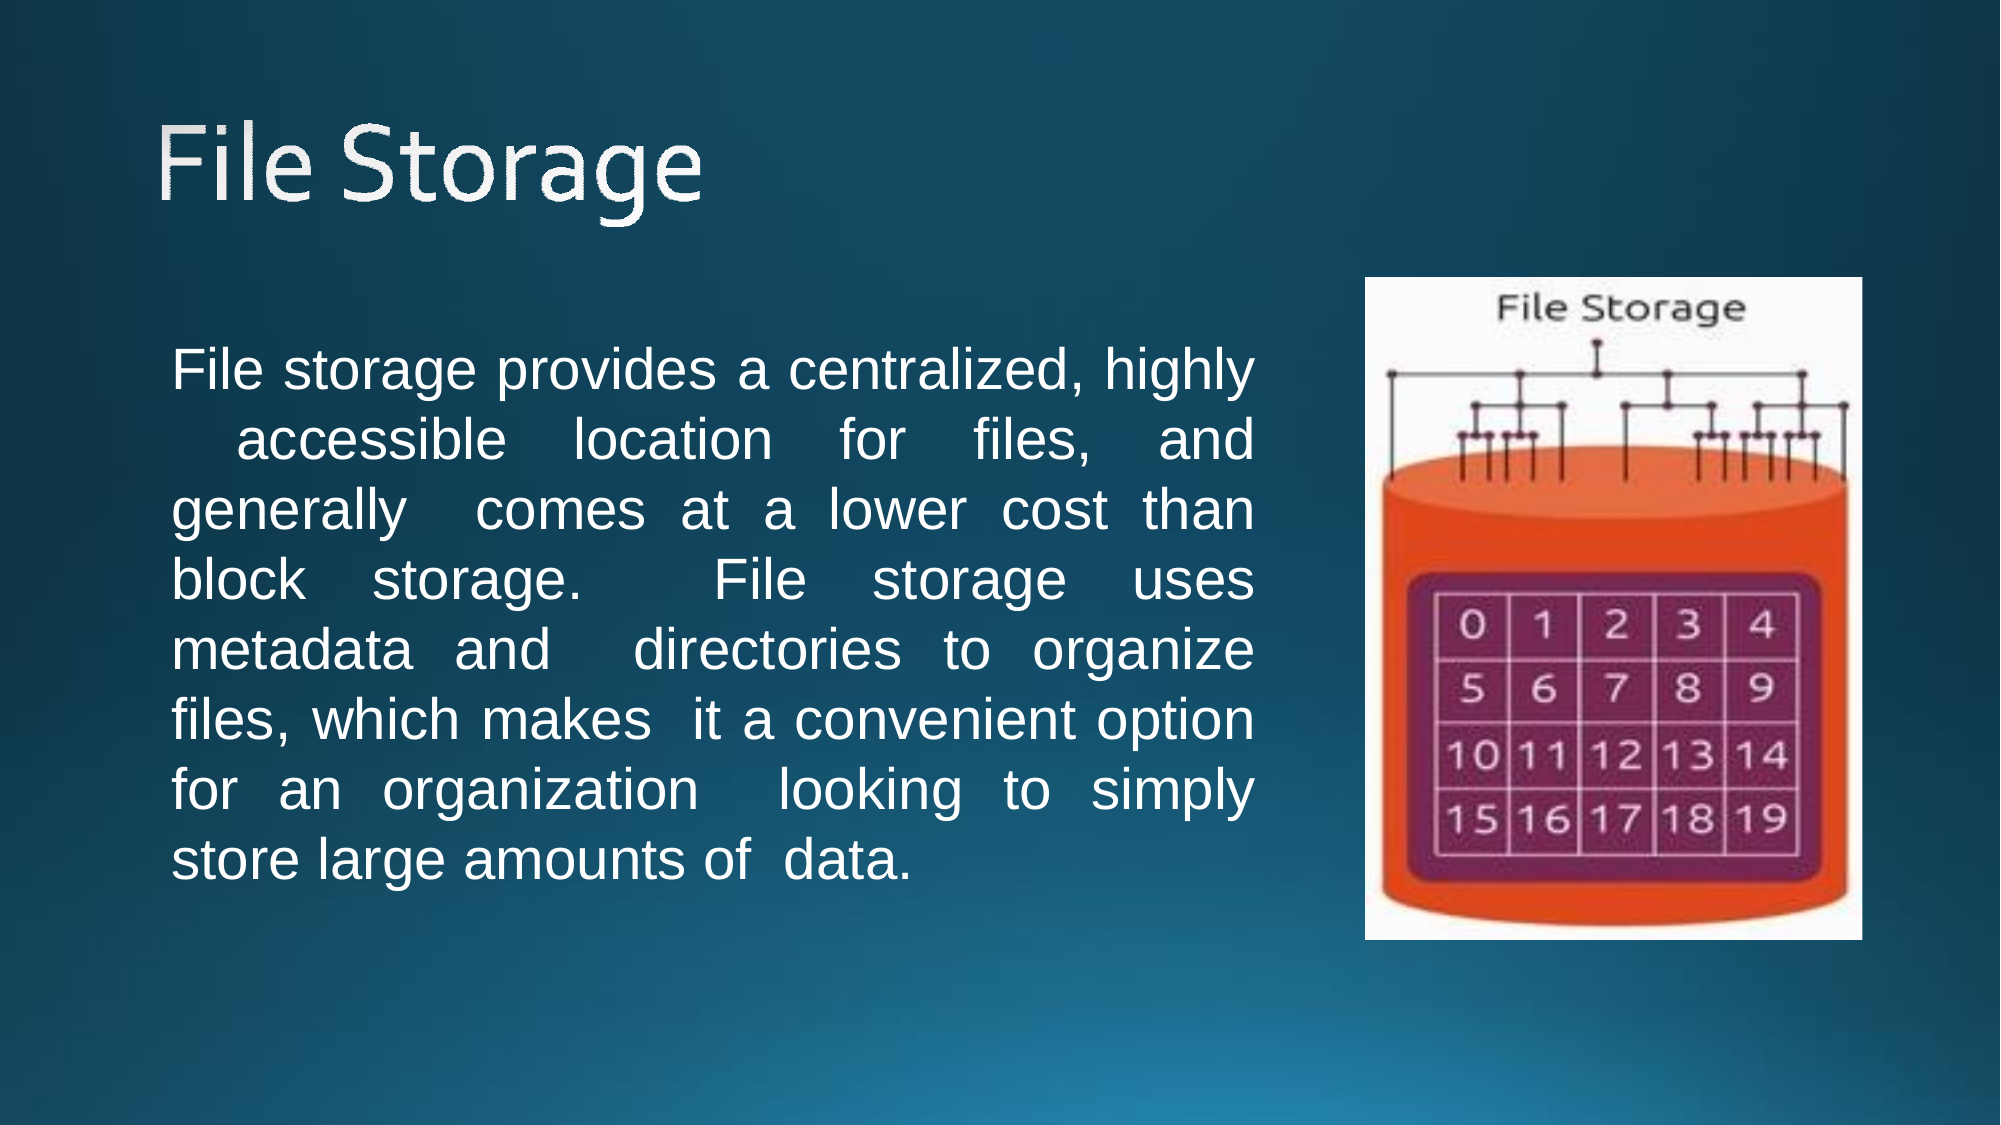

File storage provides a centralized, highly  accessible location for files, and generally  comes at a lower cost than block storage.  File storage uses metadata and  directories to organize files, which makes  it a convenient option for an organization  looking to simply store large amounts of  data.